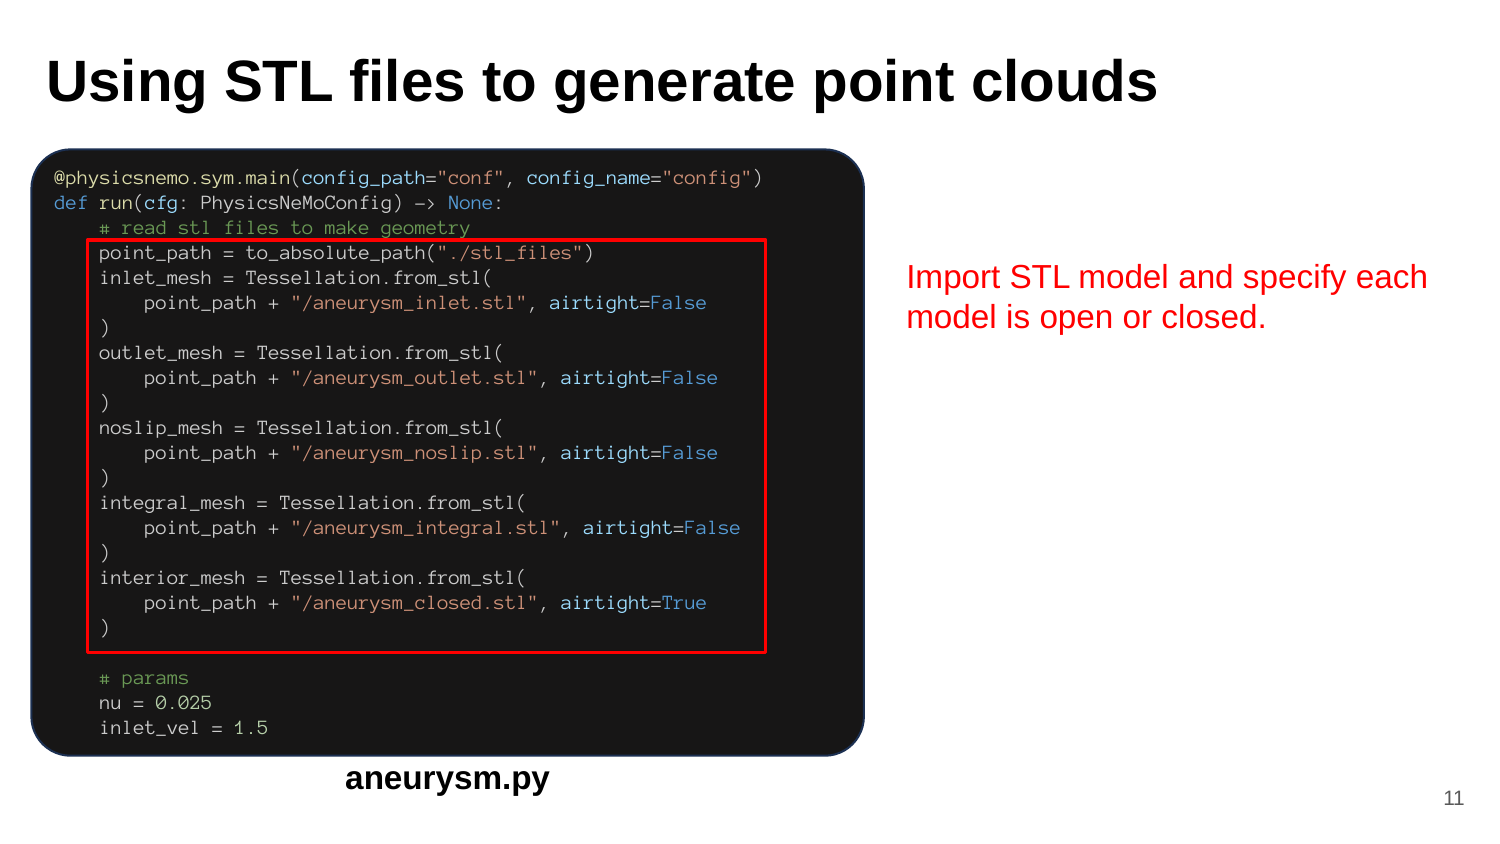

# Using STL files to generate point clouds

@physicsnemo.sym.main(config_path="conf", config_name="config")
def run(cfg: PhysicsNeMoConfig) -> None:
    # read stl files to make geometry
    point_path = to_absolute_path("./stl_files")
    inlet_mesh = Tessellation.from_stl(
        point_path + "/aneurysm_inlet.stl", airtight=False
    )
    outlet_mesh = Tessellation.from_stl(
        point_path + "/aneurysm_outlet.stl", airtight=False
    )
    noslip_mesh = Tessellation.from_stl(
        point_path + "/aneurysm_noslip.stl", airtight=False
    )
    integral_mesh = Tessellation.from_stl(
        point_path + "/aneurysm_integral.stl", airtight=False
    )
    interior_mesh = Tessellation.from_stl(
        point_path + "/aneurysm_closed.stl", airtight=True
    )

    # params
    nu = 0.025
    inlet_vel = 1.5

Import STL model and specify each model is open or closed.

aneurysm.py
11